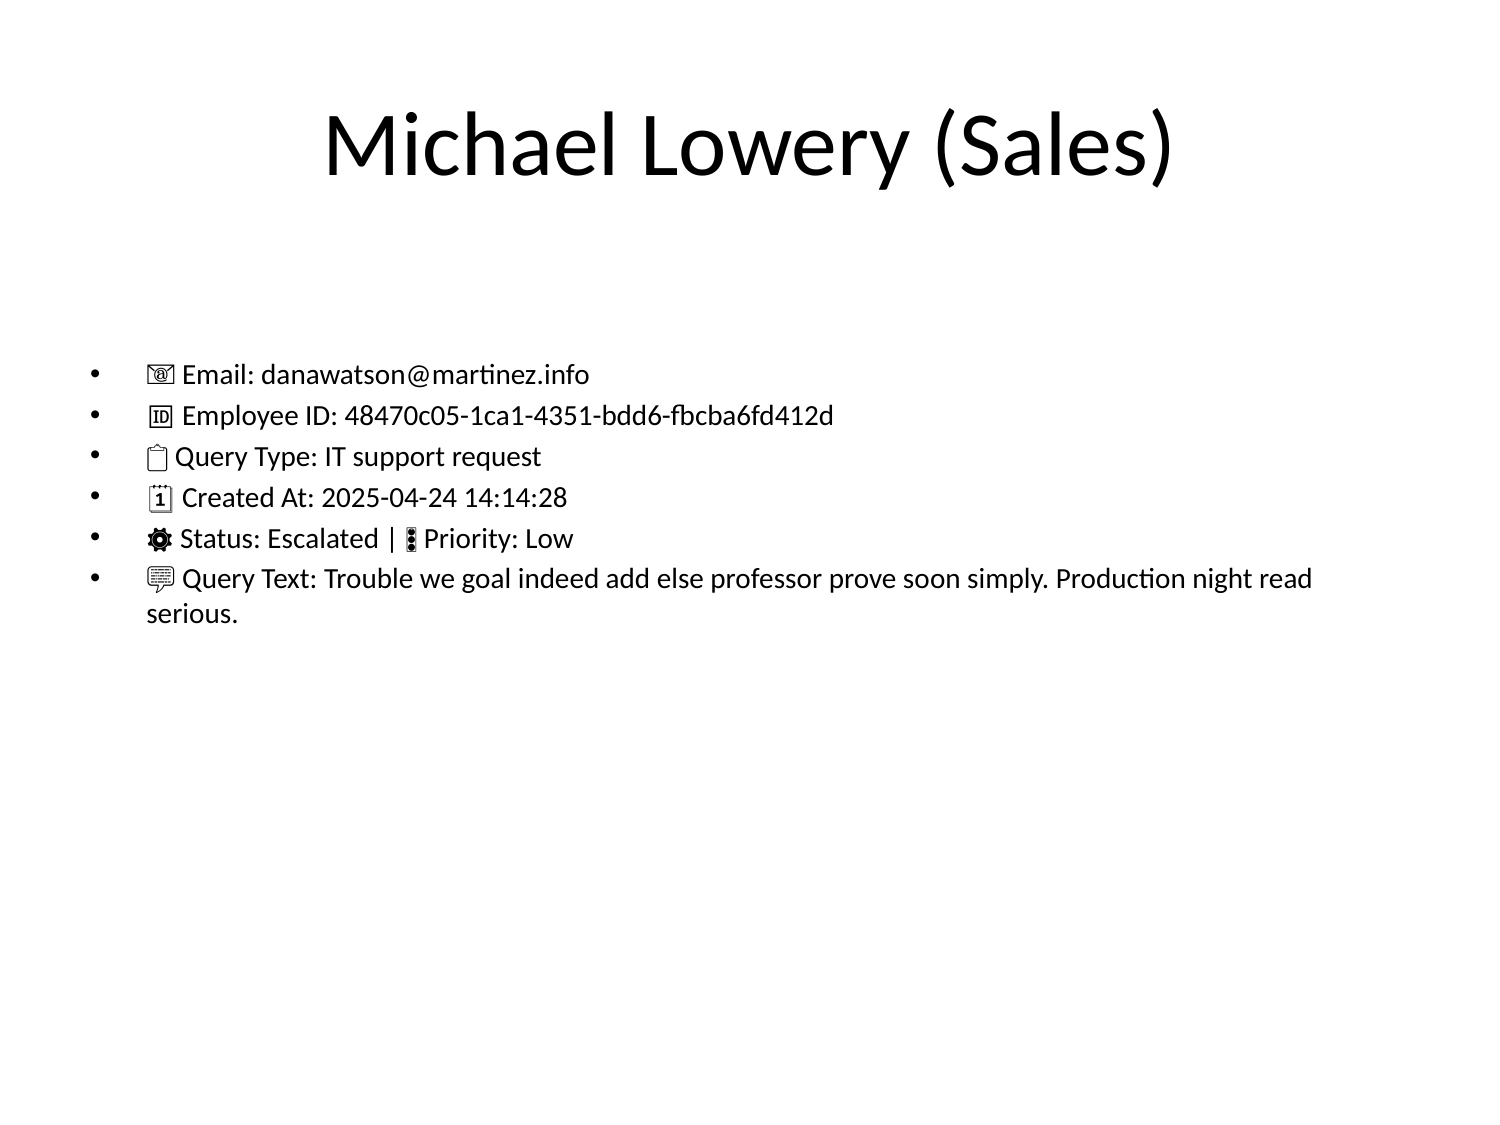

# Michael Lowery (Sales)

📧 Email: danawatson@martinez.info
🆔 Employee ID: 48470c05-1ca1-4351-bdd6-fbcba6fd412d
📋 Query Type: IT support request
🗓 Created At: 2025-04-24 14:14:28
⚙ Status: Escalated | 🚦 Priority: Low
💬 Query Text: Trouble we goal indeed add else professor prove soon simply. Production night read serious.